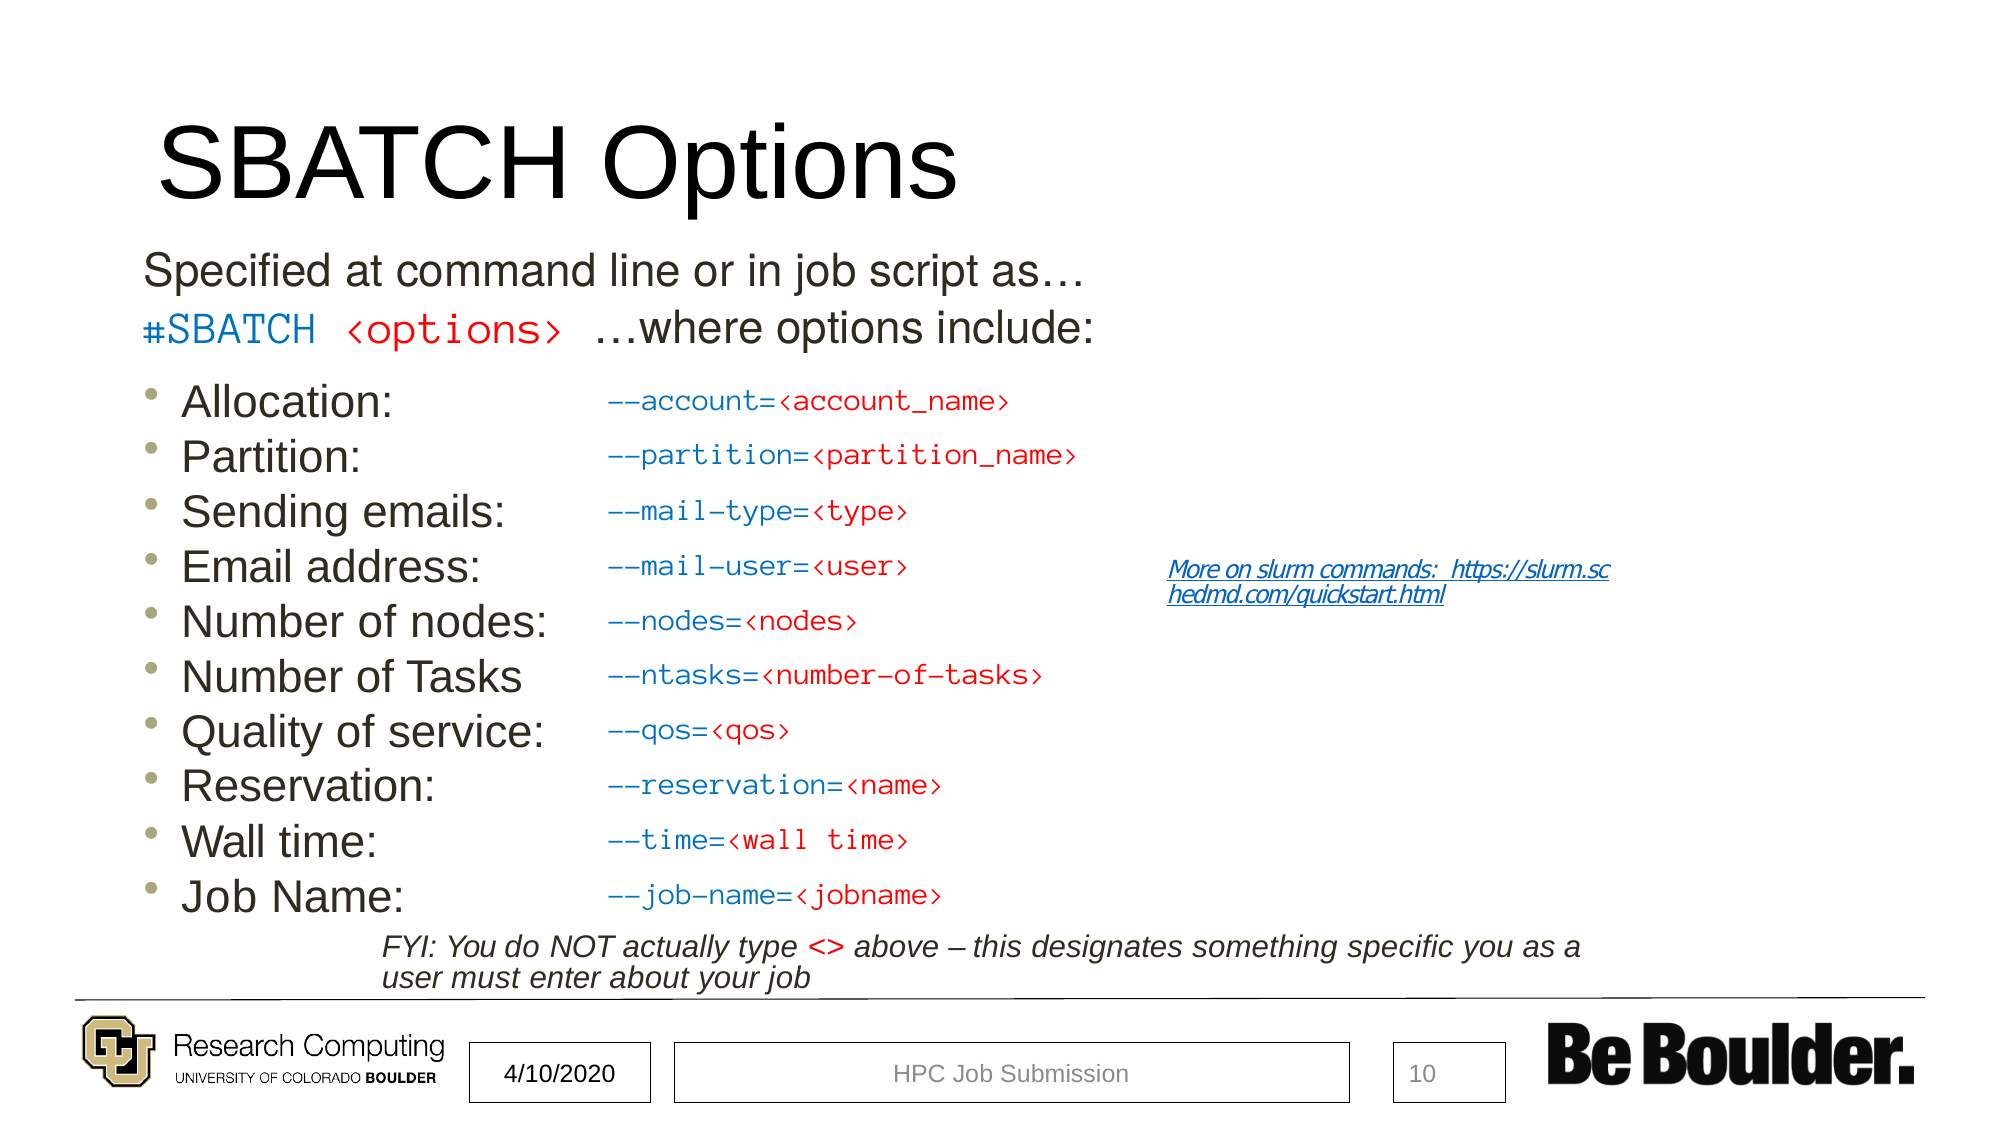

# SBATCH Options
Specified at command line or in job script as…
#SBATCH <options> …where options include:
--account=<account_name>
--partition=<partition_name>
--mail-type=<type>
--mail-user=<user>
--nodes=<nodes>
--ntasks=<number-of-tasks>
--qos=<qos>
--reservation=<name>
--time=<wall time>
--job-name=<jobname>
Allocation:
Partition:
Sending emails:
Email address:
Number of nodes:
Number of Tasks
Quality of service:
Reservation:
Wall time:
Job Name:
More on slurm commands:  https://slurm.schedmd.com/quickstart.html
FYI: You do NOT actually type <> above – this designates something specific you as a  user must enter about your job
4/10/2020
HPC Job Submission
10